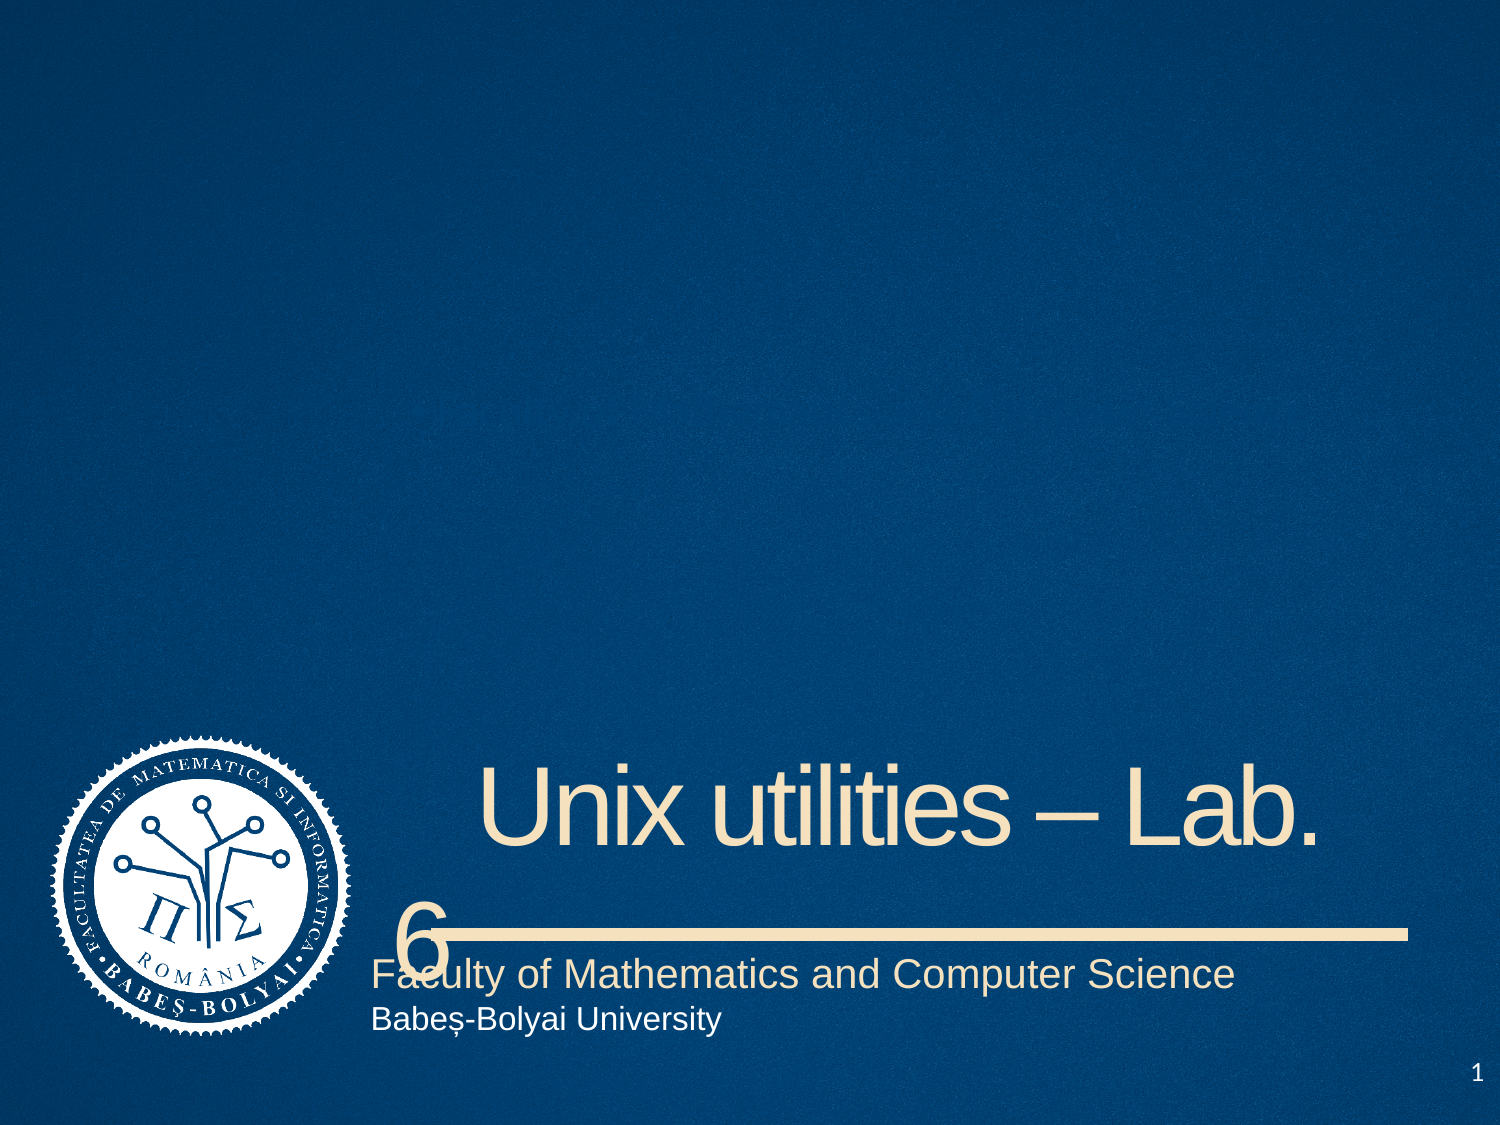

Faculty of Mathematics and Computer Science
# Unix utilities – Lab. 6
1